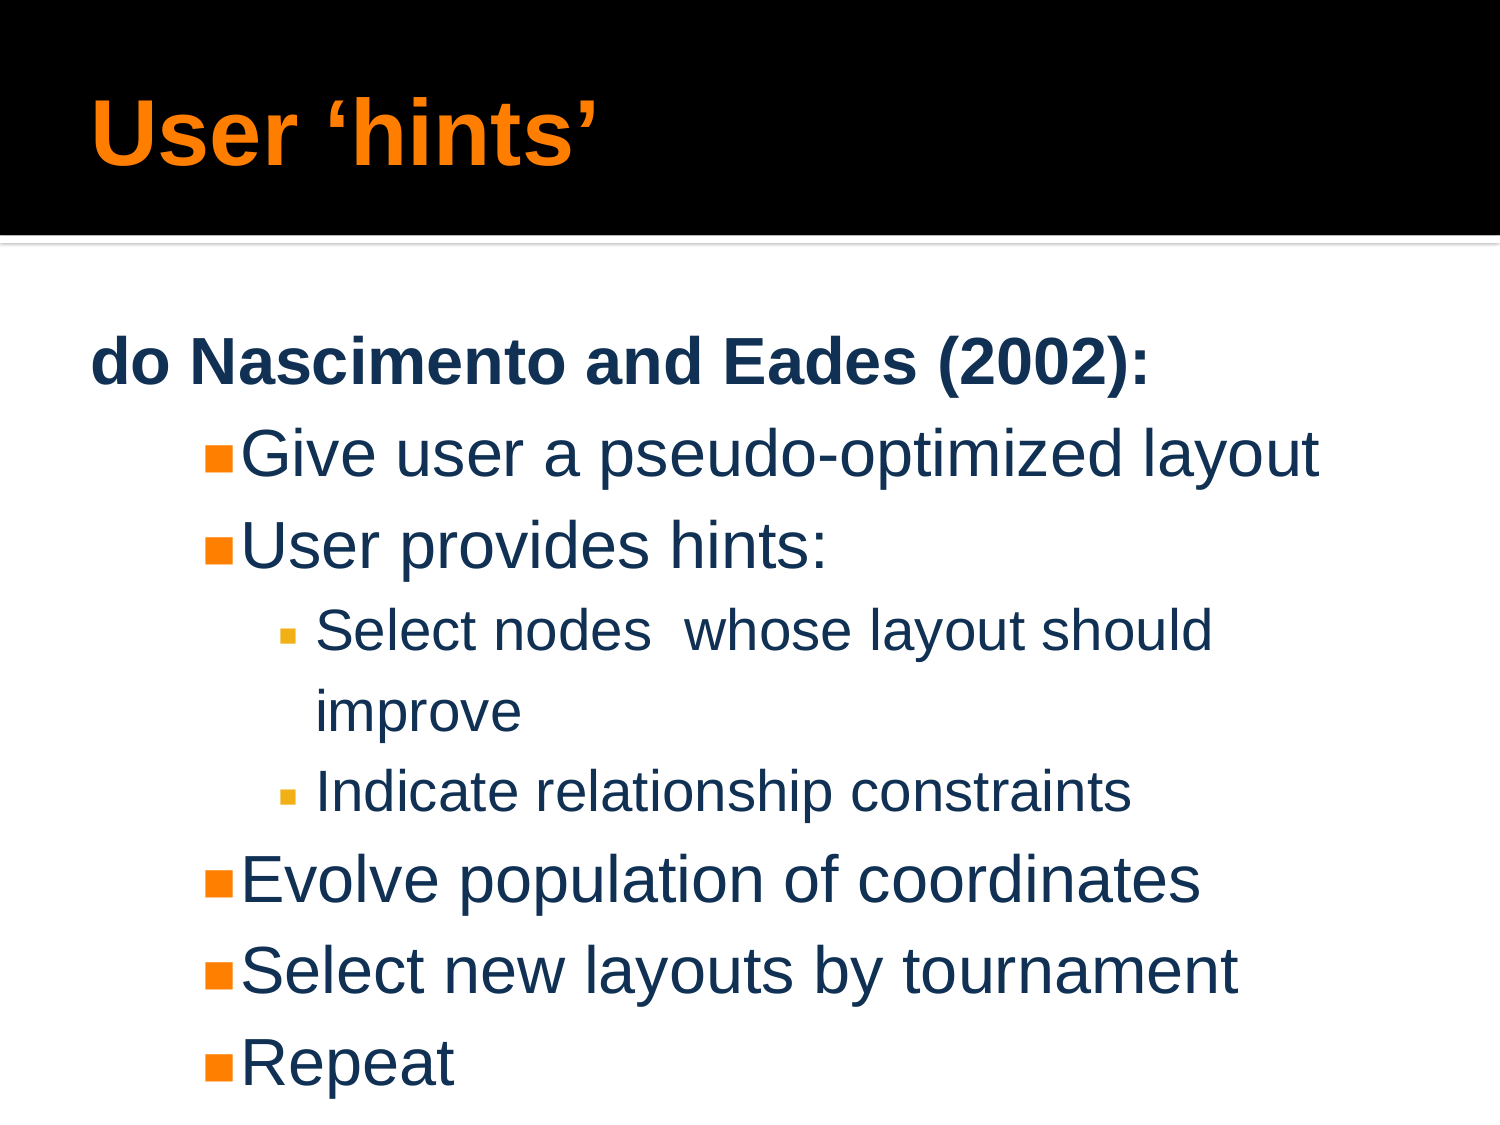

# User ‘hints’
do Nascimento and Eades (2002):
Give user a pseudo-optimized layout
User provides hints:
Select nodes  whose layout should improve
Indicate relationship constraints
Evolve population of coordinates
Select new layouts by tournament
Repeat